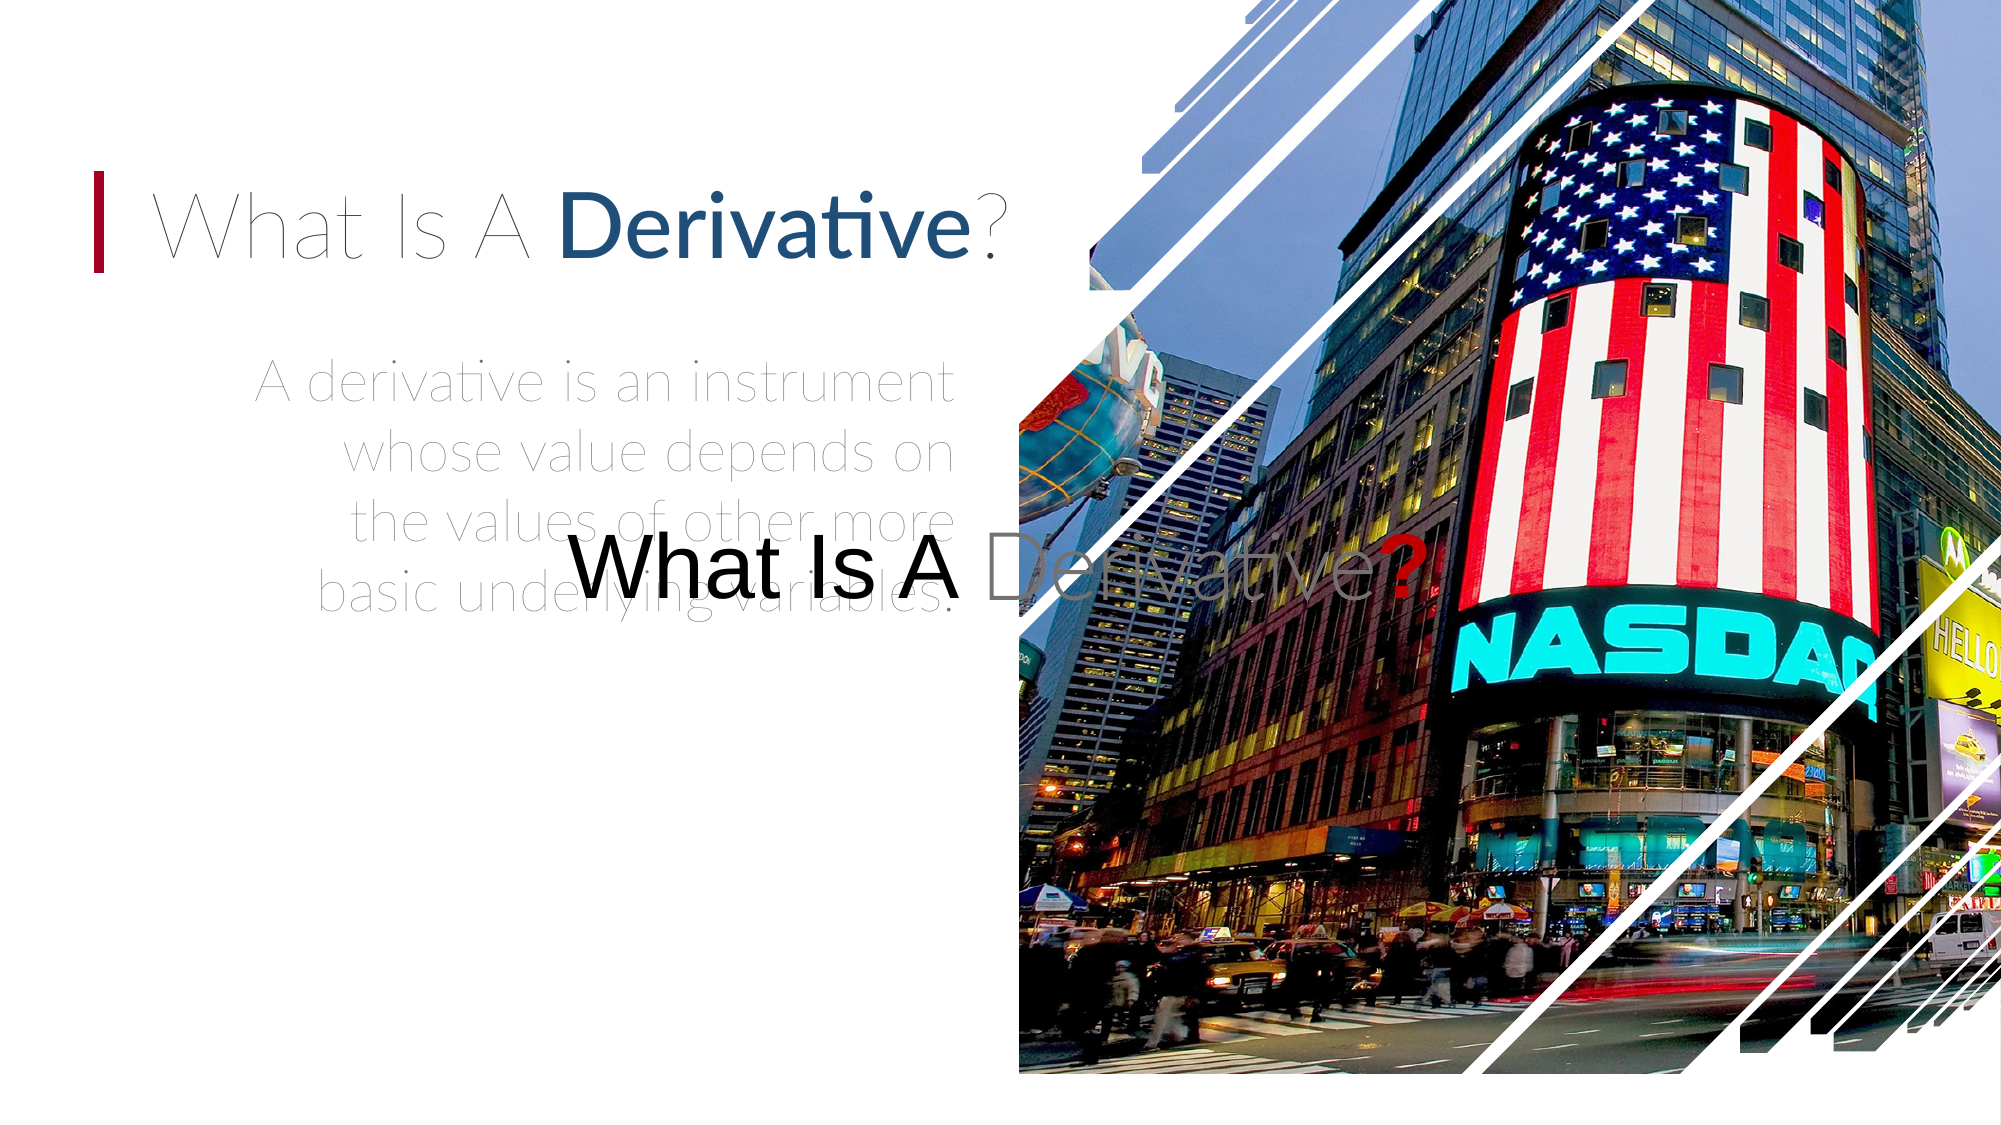

What Is A Derivative?
A derivative is an instrument whose value depends on the values of other more basic underlying variables.

What Is A Derivative?